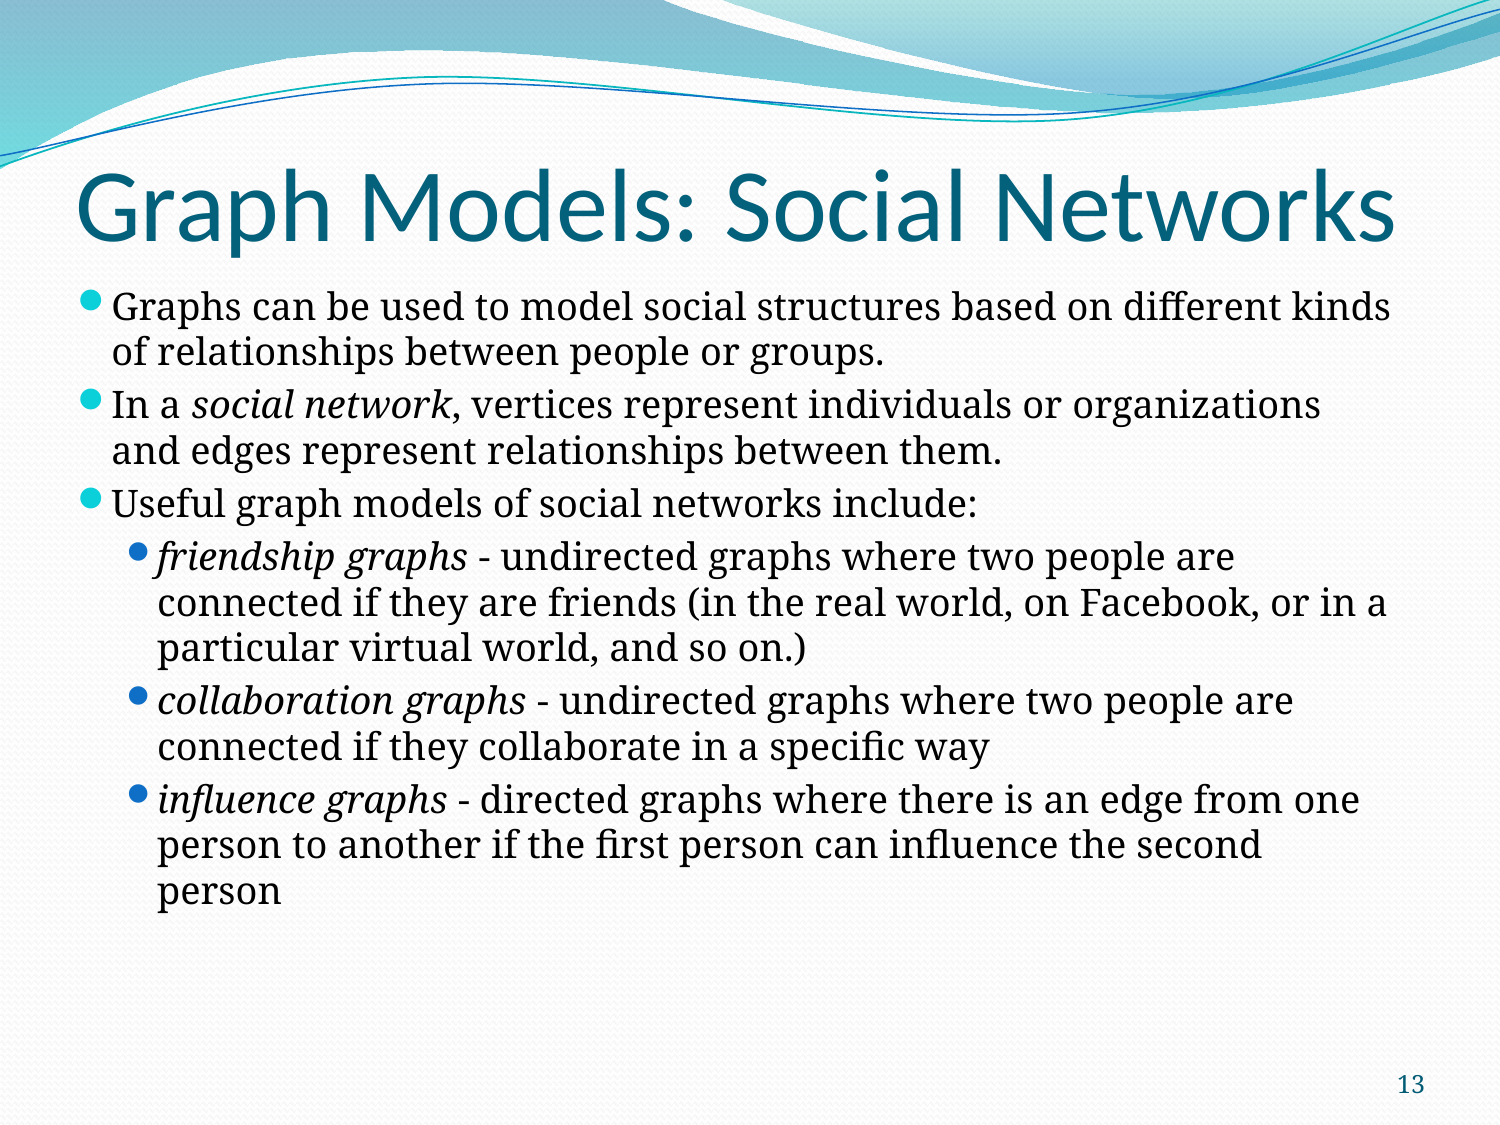

# Graph Models: Social Networks
Graphs can be used to model social structures based on different kinds of relationships between people or groups.
In a social network, vertices represent individuals or organizations and edges represent relationships between them.
Useful graph models of social networks include:
friendship graphs - undirected graphs where two people are connected if they are friends (in the real world, on Facebook, or in a particular virtual world, and so on.)
collaboration graphs - undirected graphs where two people are connected if they collaborate in a specific way
influence graphs - directed graphs where there is an edge from one person to another if the first person can influence the second person

13